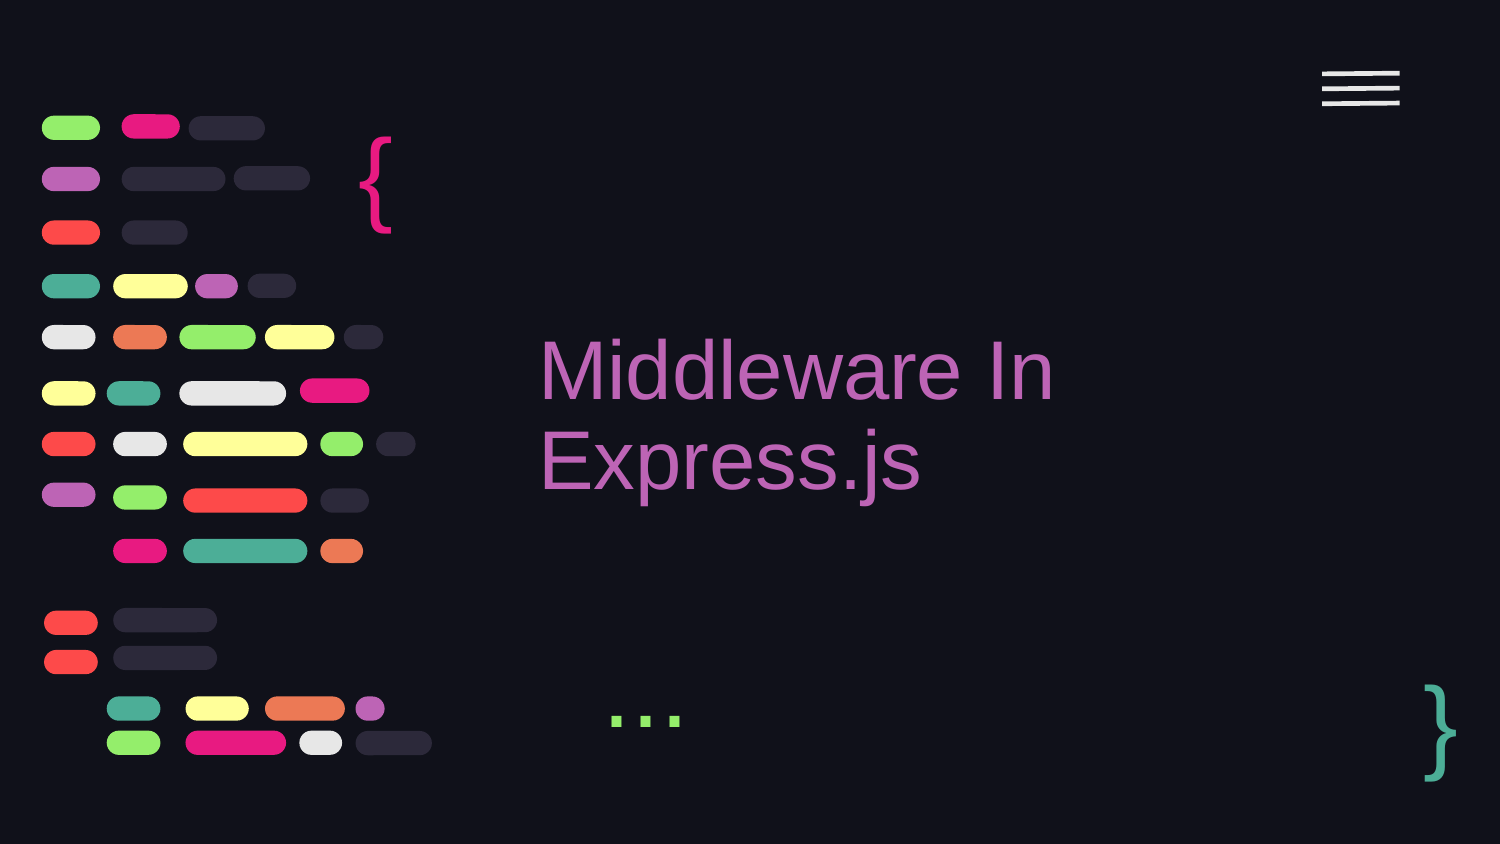

{

# Middleware In 	Express.js
}
...